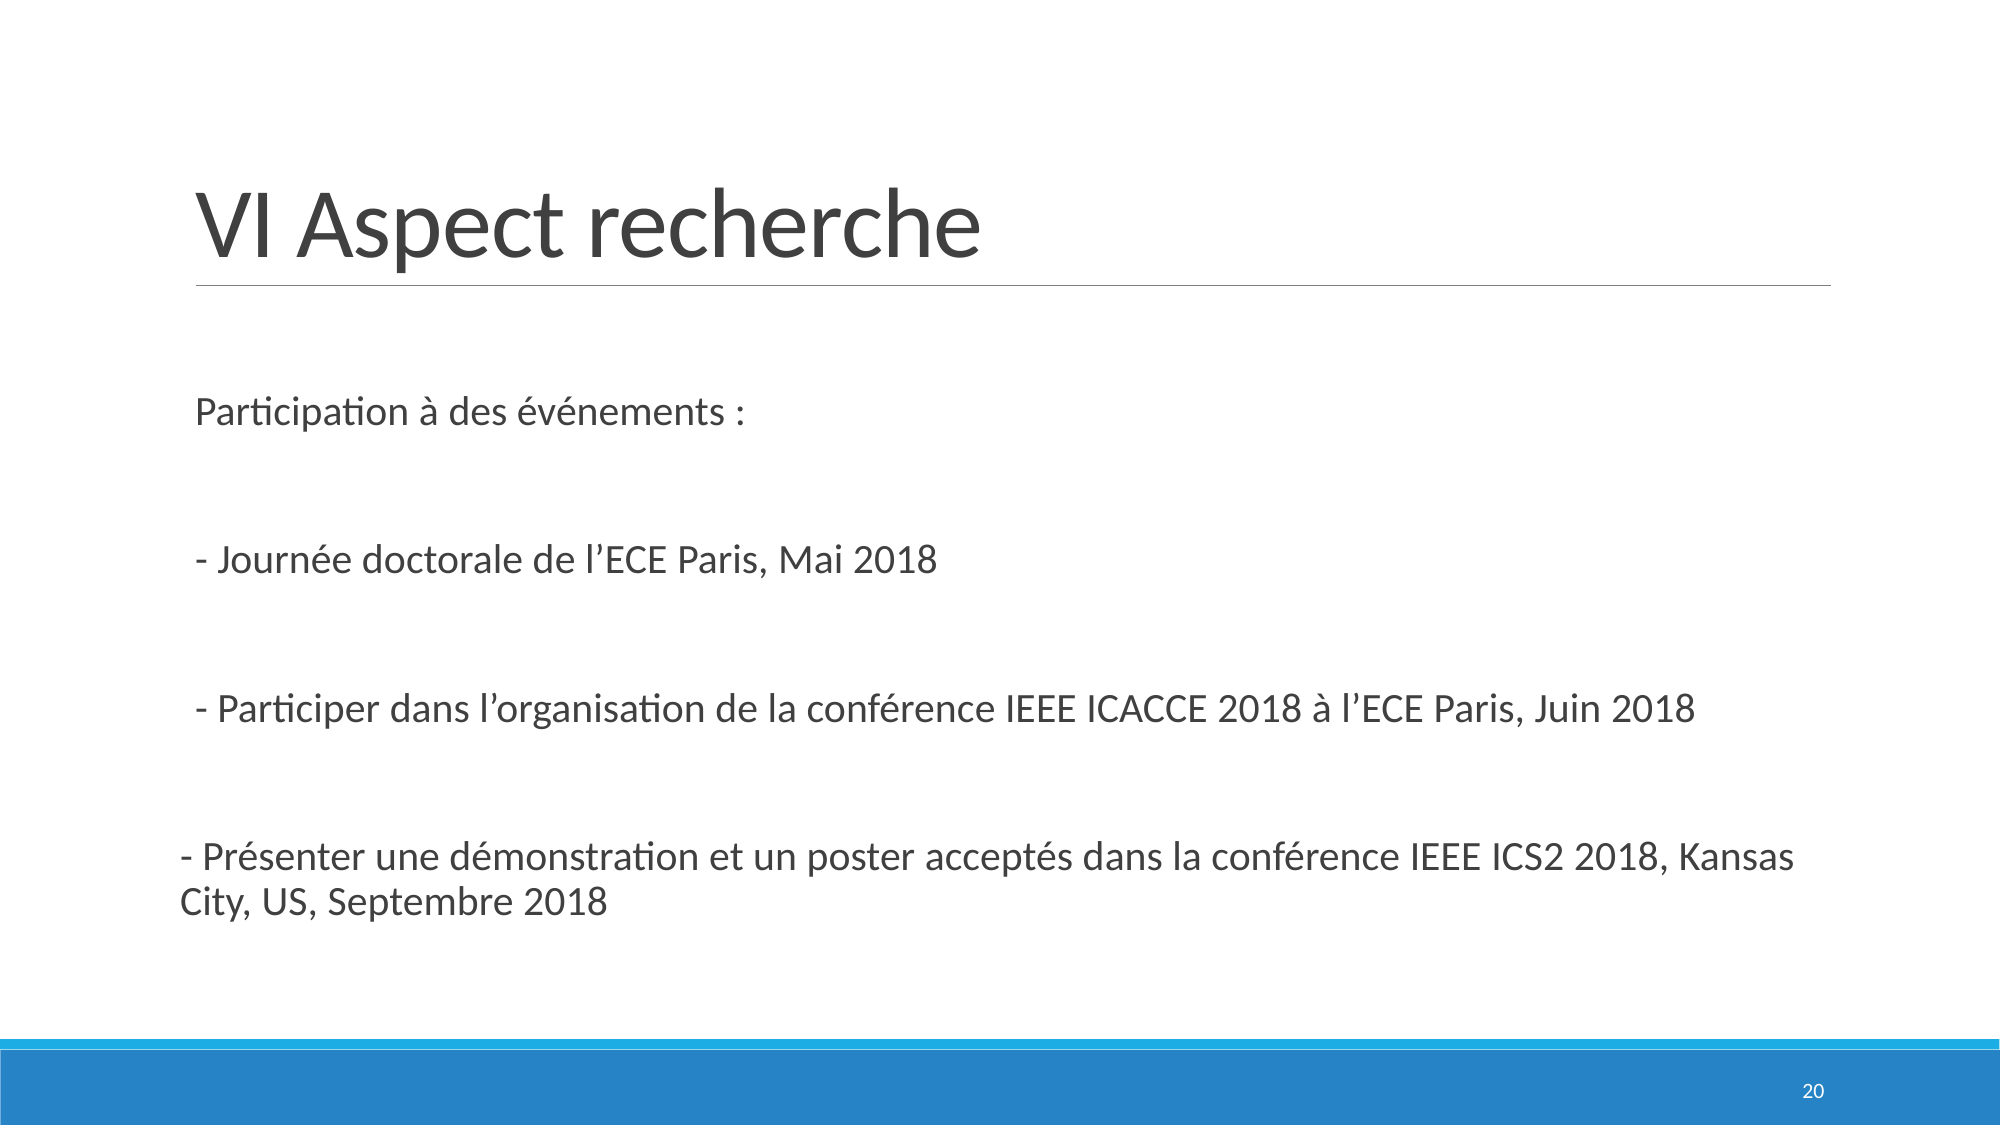

# VI Aspect recherche

Participation à des événements :

- Journée doctorale de l’ECE Paris, Mai 2018

- Participer dans l’organisation de la conférence IEEE ICACCE 2018 à l’ECE Paris, Juin 2018

- Présenter une démonstration et un poster acceptés dans la conférence IEEE ICS2 2018, Kansas City, US, Septembre 2018

20